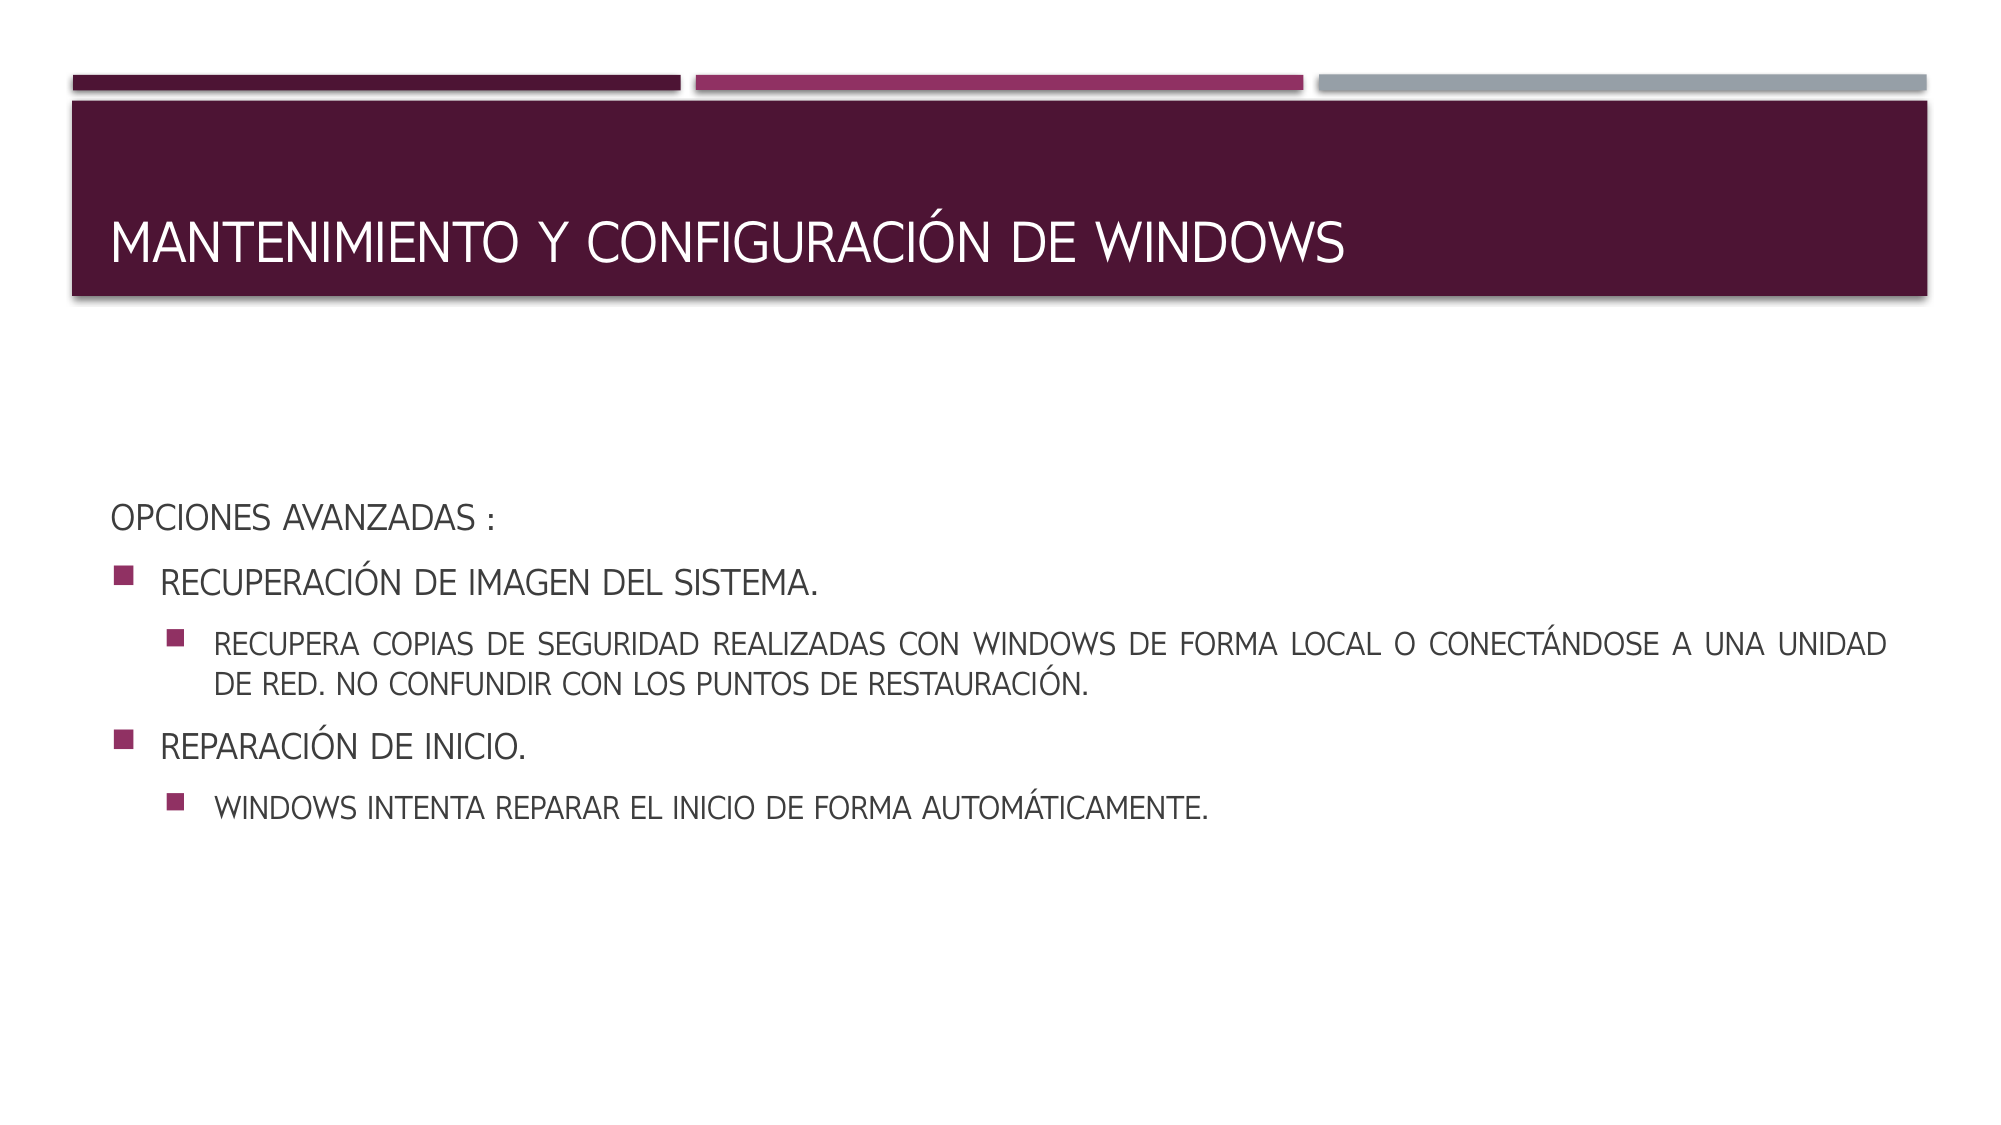

# MANTENIMIENTO Y CONFIGURACIÓN DE WINDOWS
OPCIONES AVANZADAS :
RECUPERACIÓN DE IMAGEN DEL SISTEMA.
RECUPERA COPIAS DE SEGURIDAD REALIZADAS CON WINDOWS DE FORMA LOCAL O CONECTÁNDOSE A UNA UNIDAD DE RED. NO CONFUNDIR CON LOS PUNTOS DE RESTAURACIÓN.
REPARACIÓN DE INICIO.
WINDOWS INTENTA REPARAR EL INICIO DE FORMA AUTOMÁTICAMENTE.